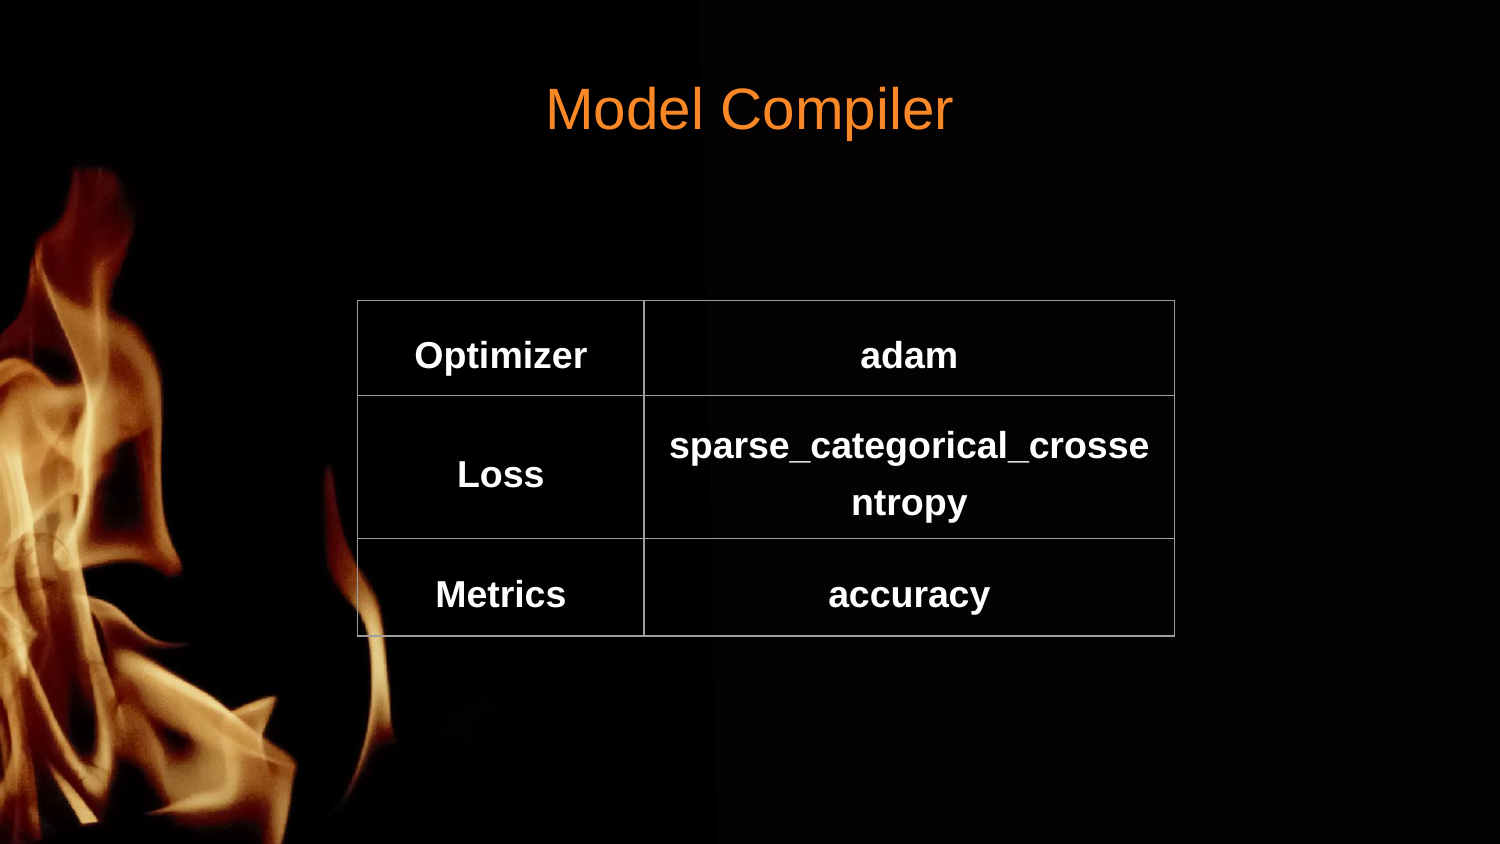

# Model Compiler
| Optimizer | adam |
| --- | --- |
| Loss | sparse\_categorical\_crossentropy |
| Metrics | accuracy |